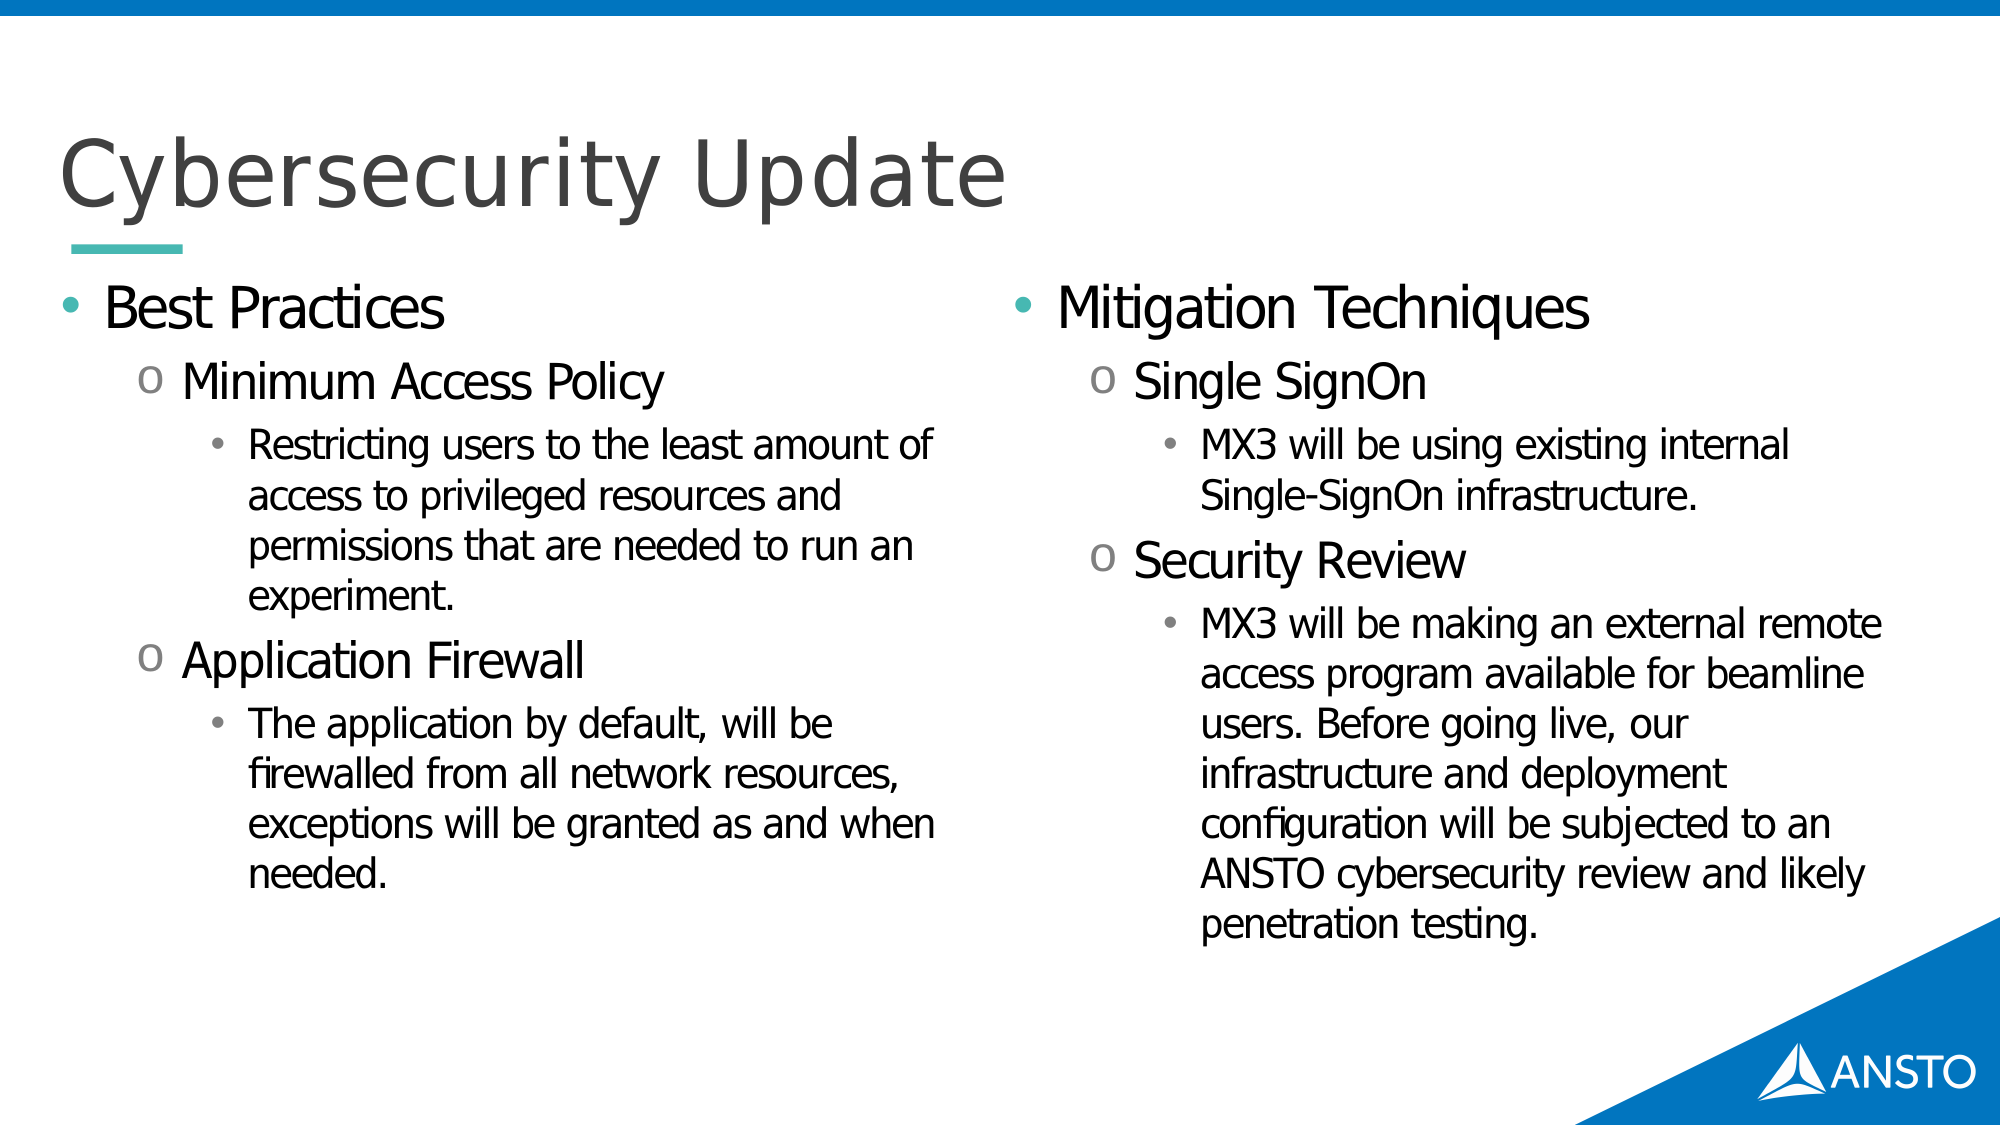

# Cybersecurity Update
Best Practices
Minimum Access Policy
Restricting users to the least amount of access to privileged resources and permissions that are needed to run an experiment.
Application Firewall
The application by default, will be firewalled from all network resources, exceptions will be granted as and when needed.
Mitigation Techniques
Single SignOn
MX3 will be using existing internal Single-SignOn infrastructure.
Security Review
MX3 will be making an external remote access program available for beamline users. Before going live, our infrastructure and deployment configuration will be subjected to an ANSTO cybersecurity review and likely penetration testing.